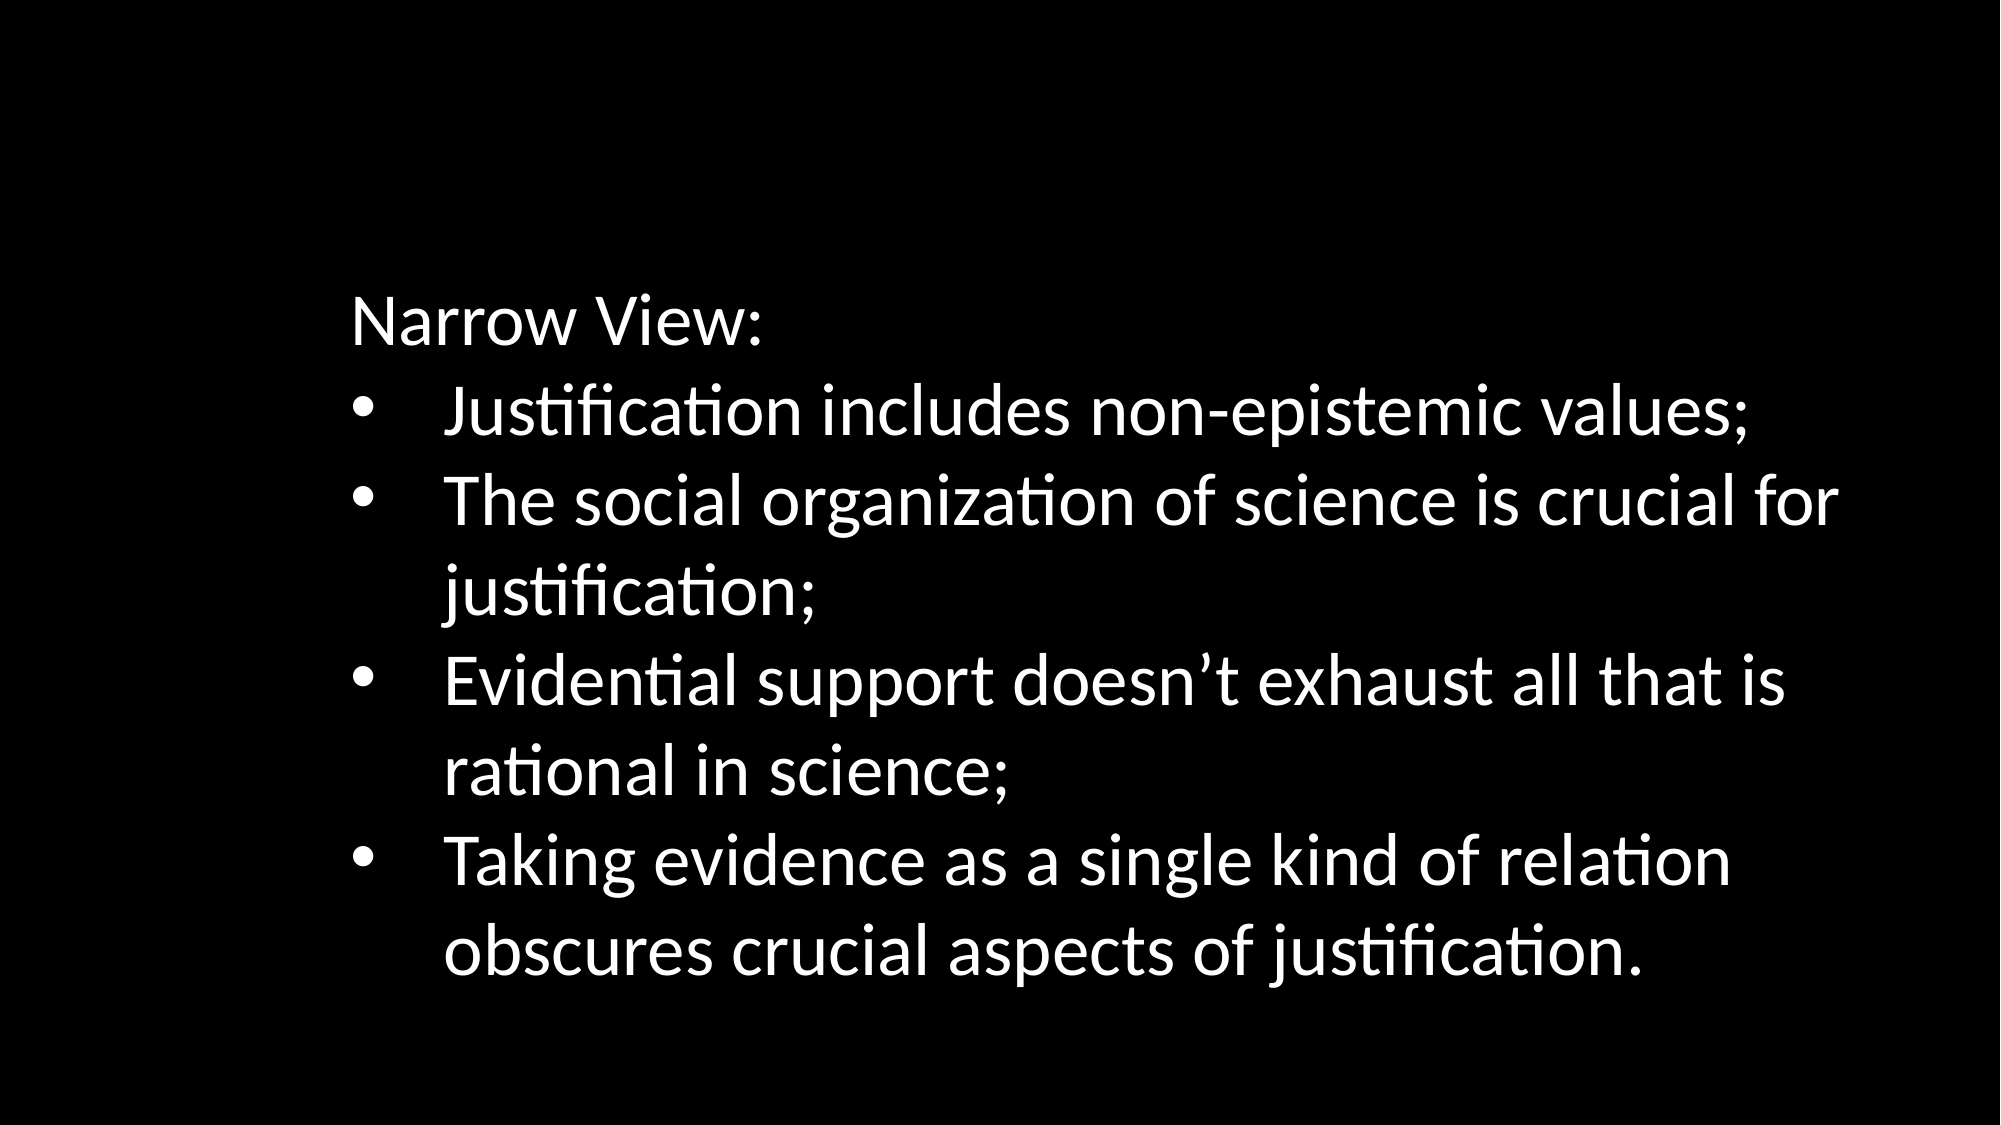

Narrow View:
Justification includes non-epistemic values;
The social organization of science is crucial for justification;
Evidential support doesn’t exhaust all that is rational in science;
Taking evidence as a single kind of relation obscures crucial aspects of justification.